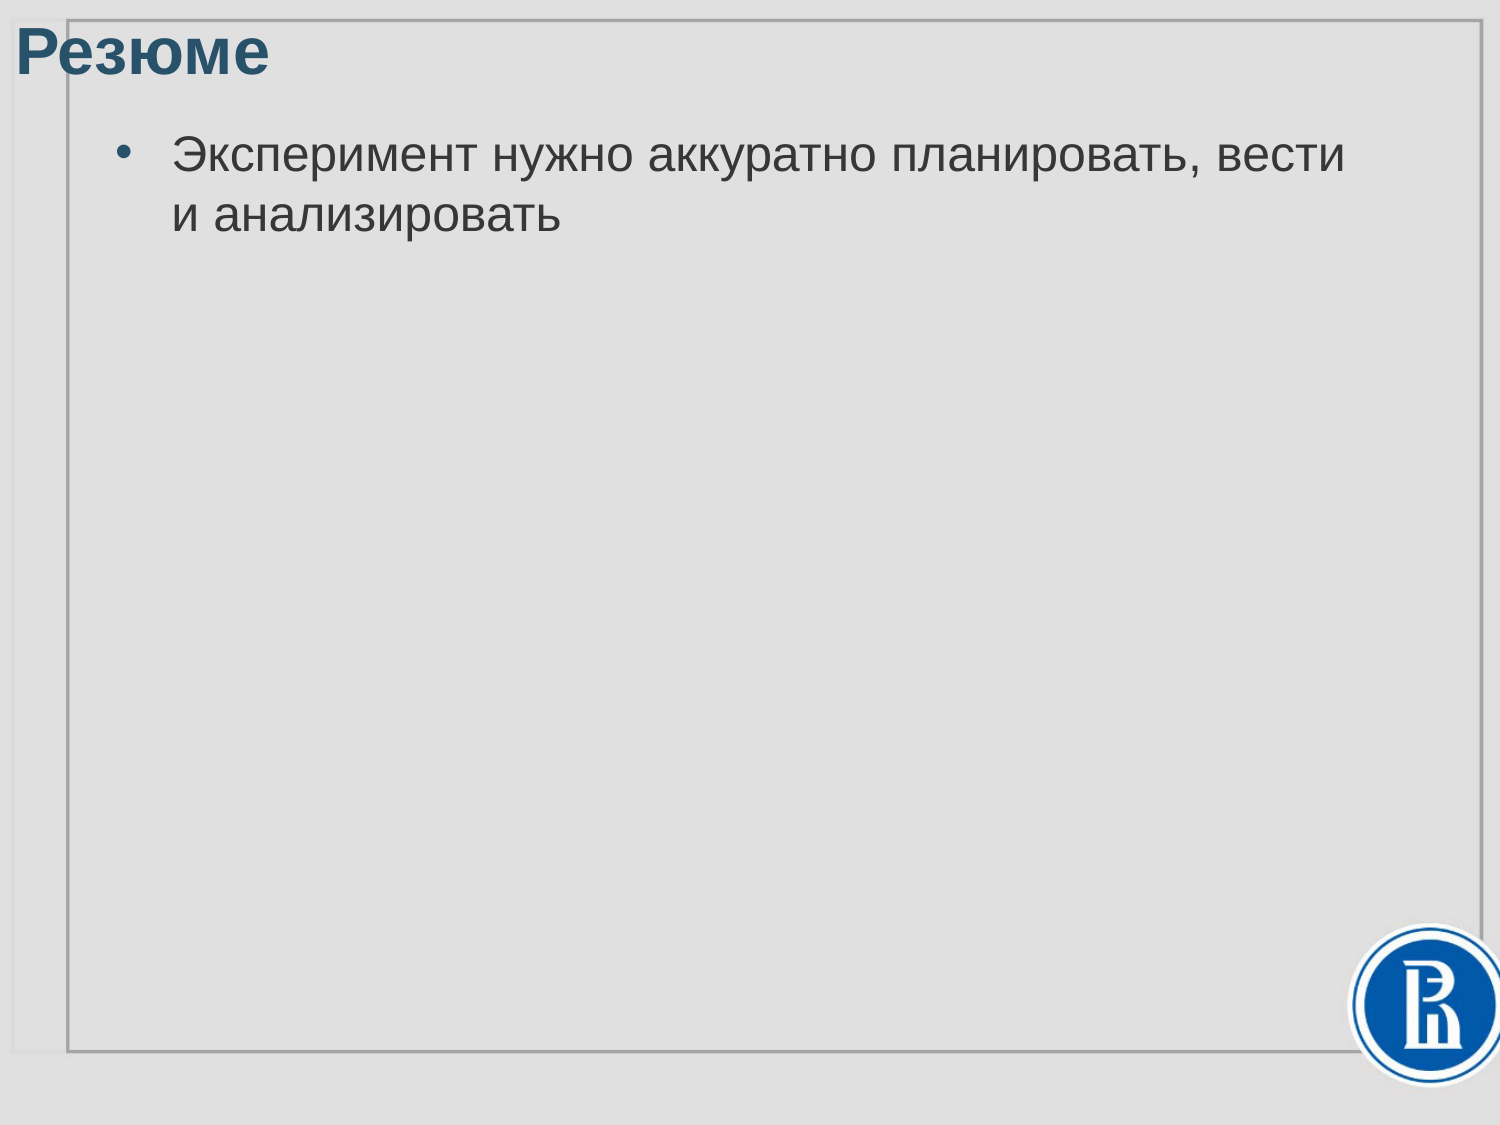

# Резюме

Эксперимент нужно аккуратно планировать, вести
и анализировать